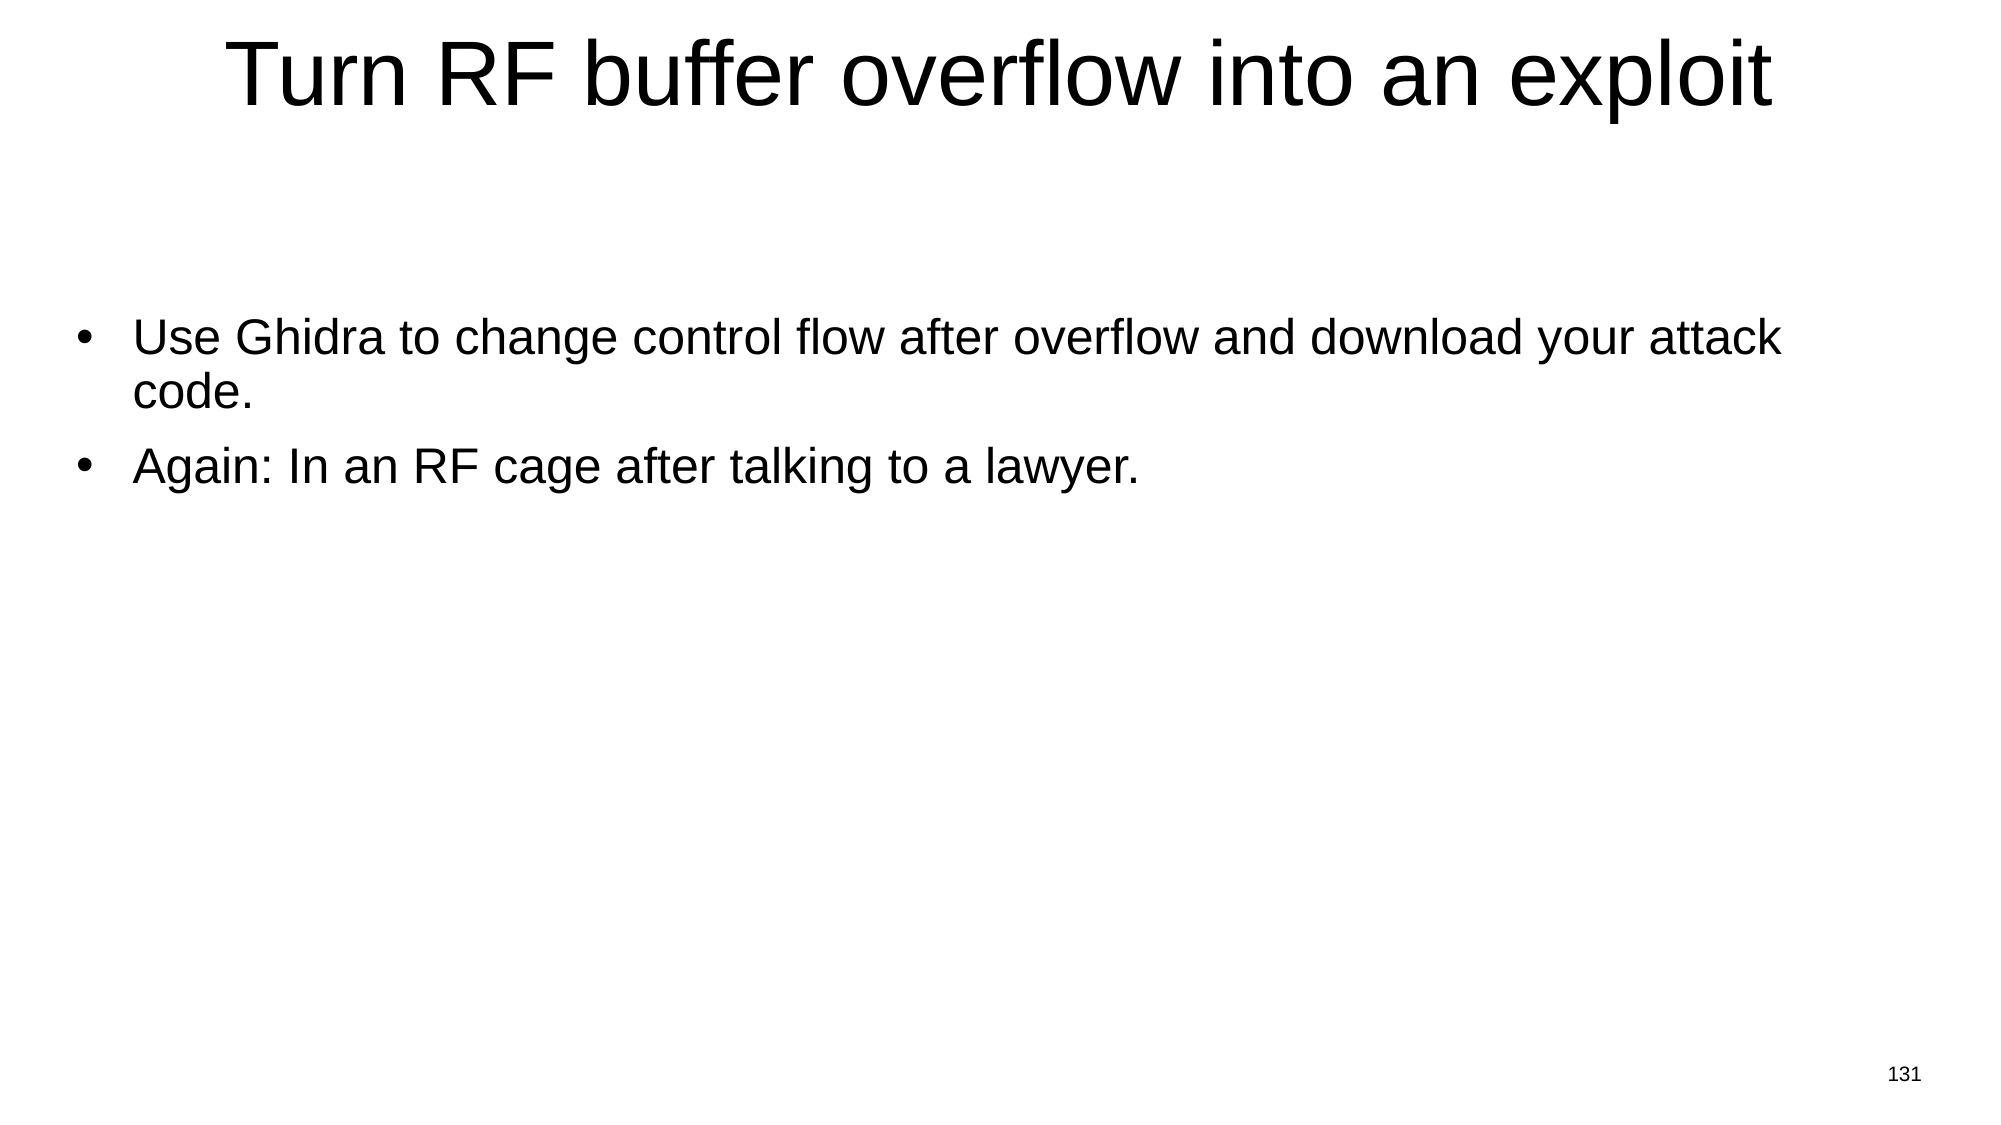

# Turn RF buffer overflow into an exploit
Use Ghidra to change control flow after overflow and download your attack code.
Again: In an RF cage after talking to a lawyer.
131